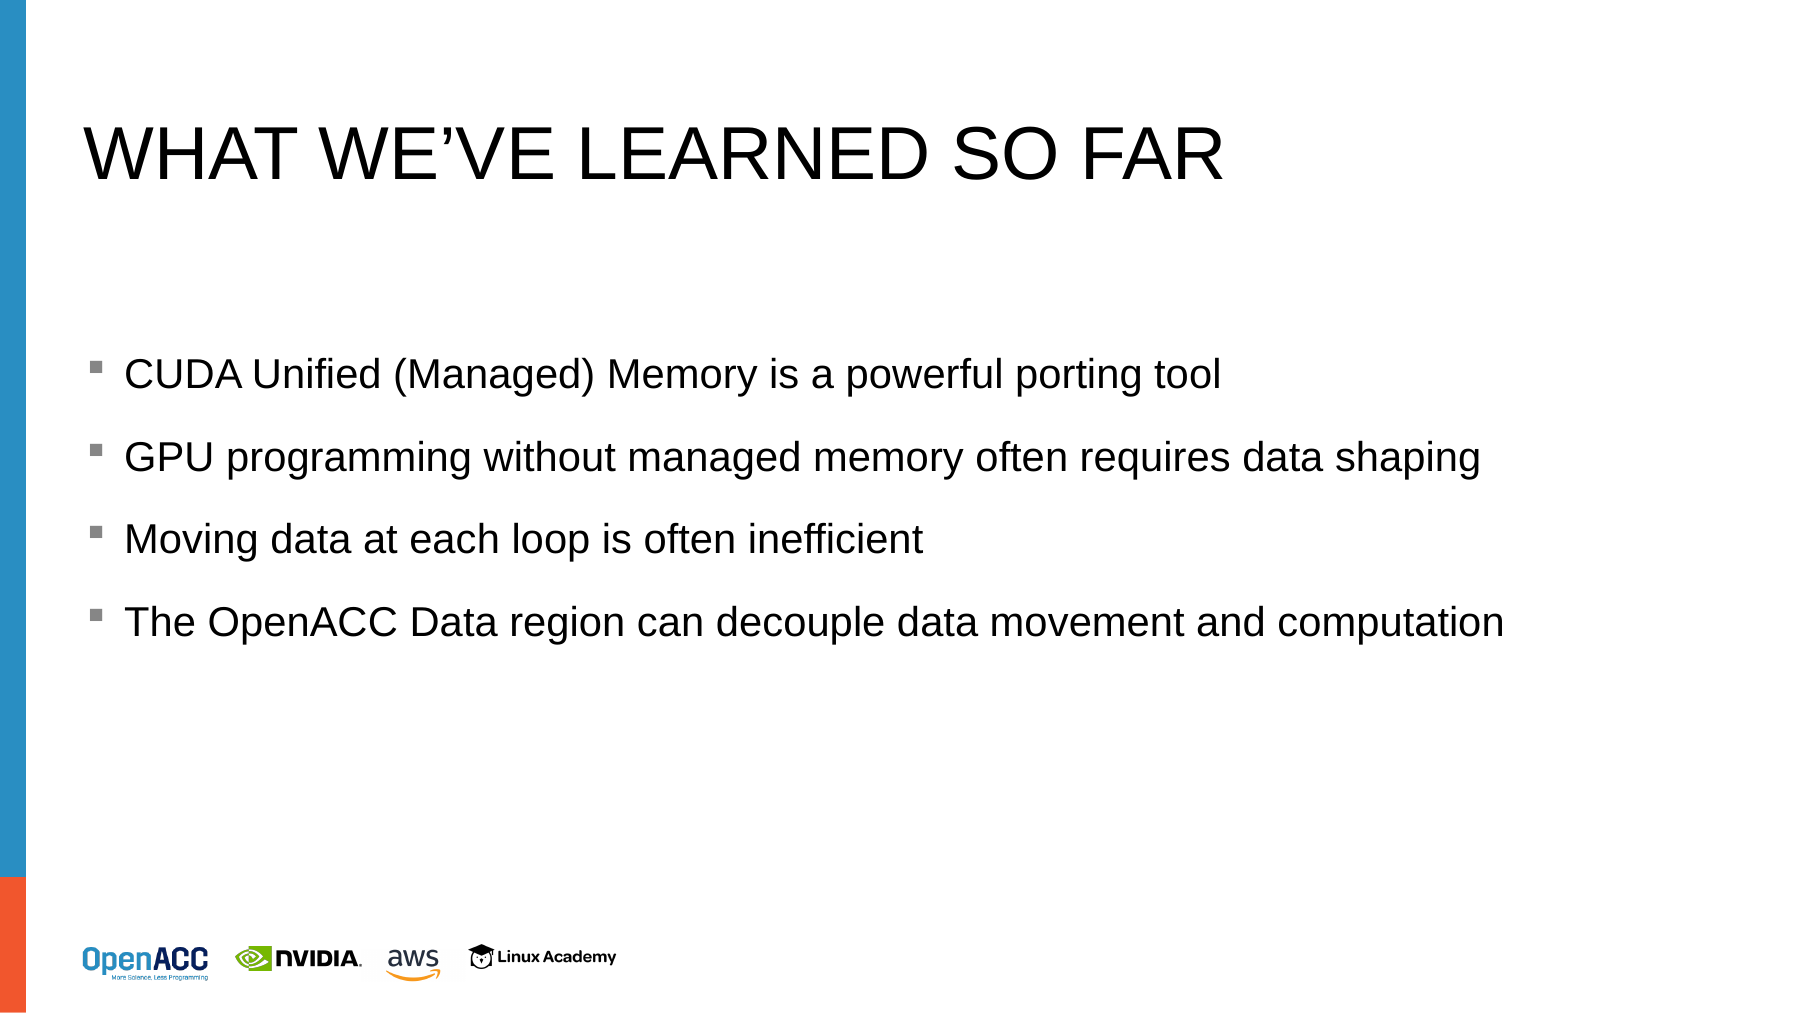

# What we’ve Learned So Far

CUDA Unified (Managed) Memory is a powerful porting tool
GPU programming without managed memory often requires data shaping
Moving data at each loop is often inefficient
The OpenACC Data region can decouple data movement and computation